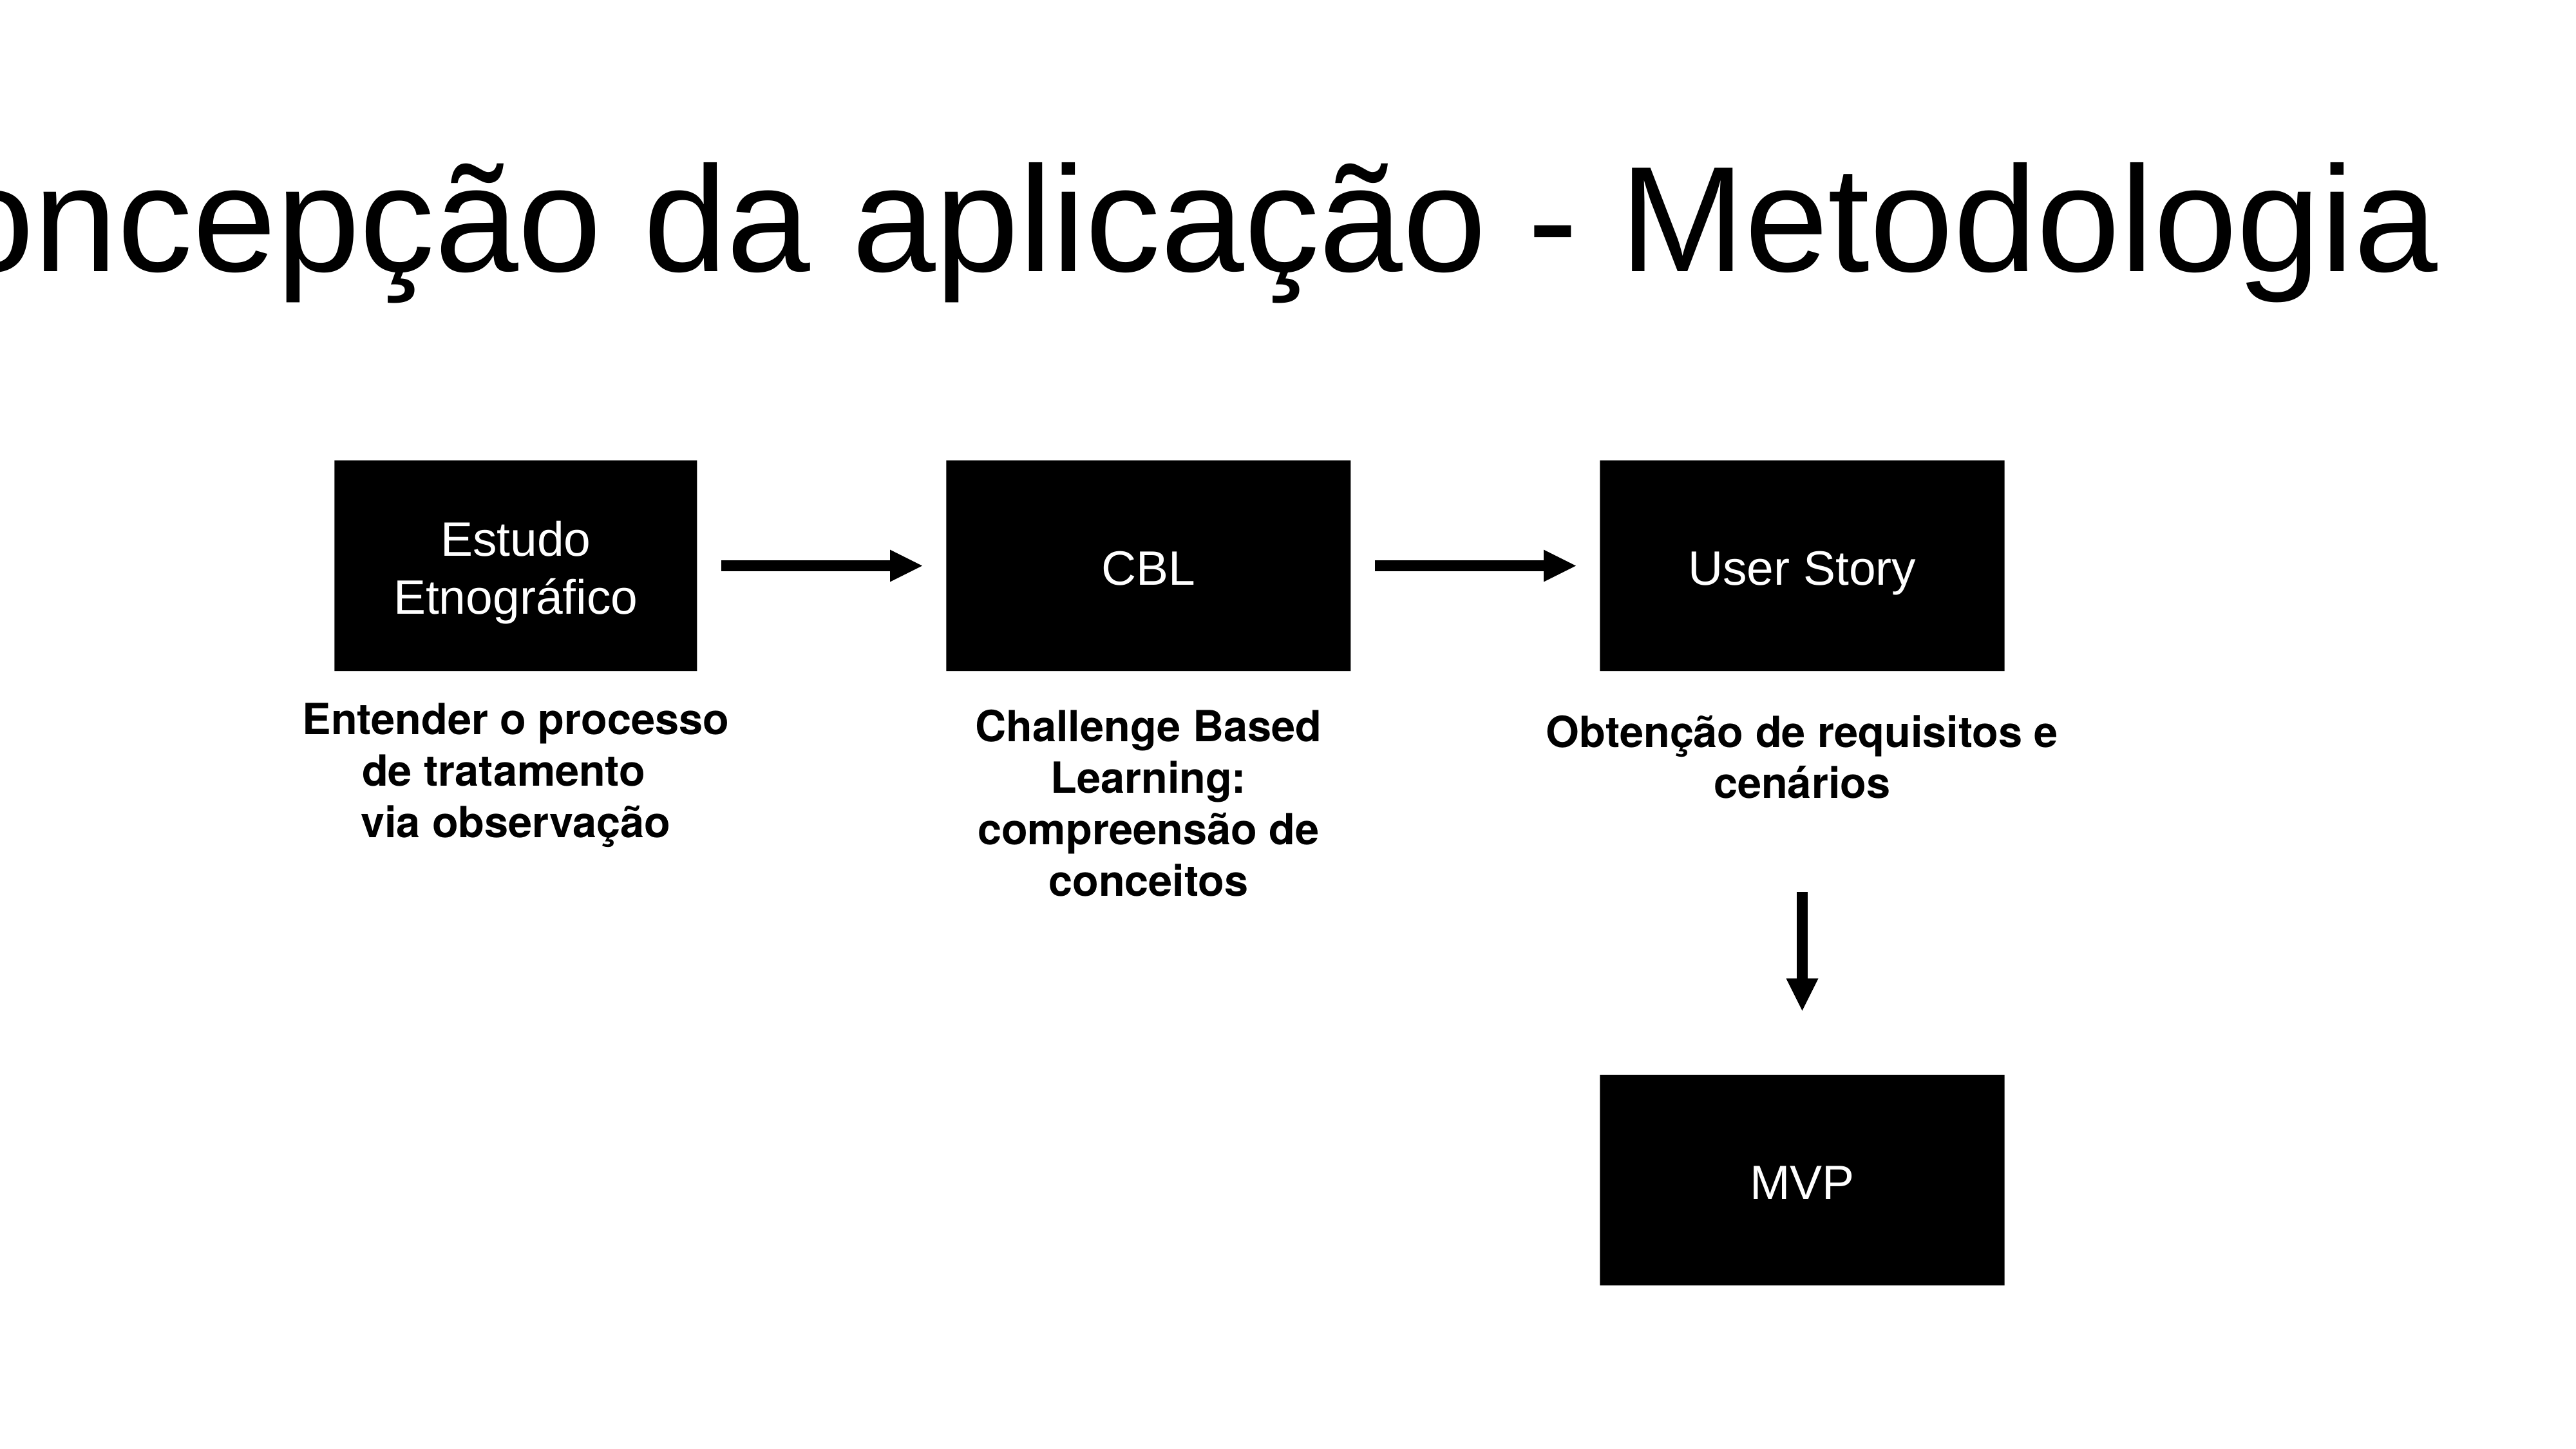

Concepção da aplicação - Metodologia
Estudo Etnográfico
CBL
User Story

Entender o processo
de tratamento
via observação
Challenge Based Learning:
compreensão de conceitos
Obtenção de requisitos e cenários

MVP
15